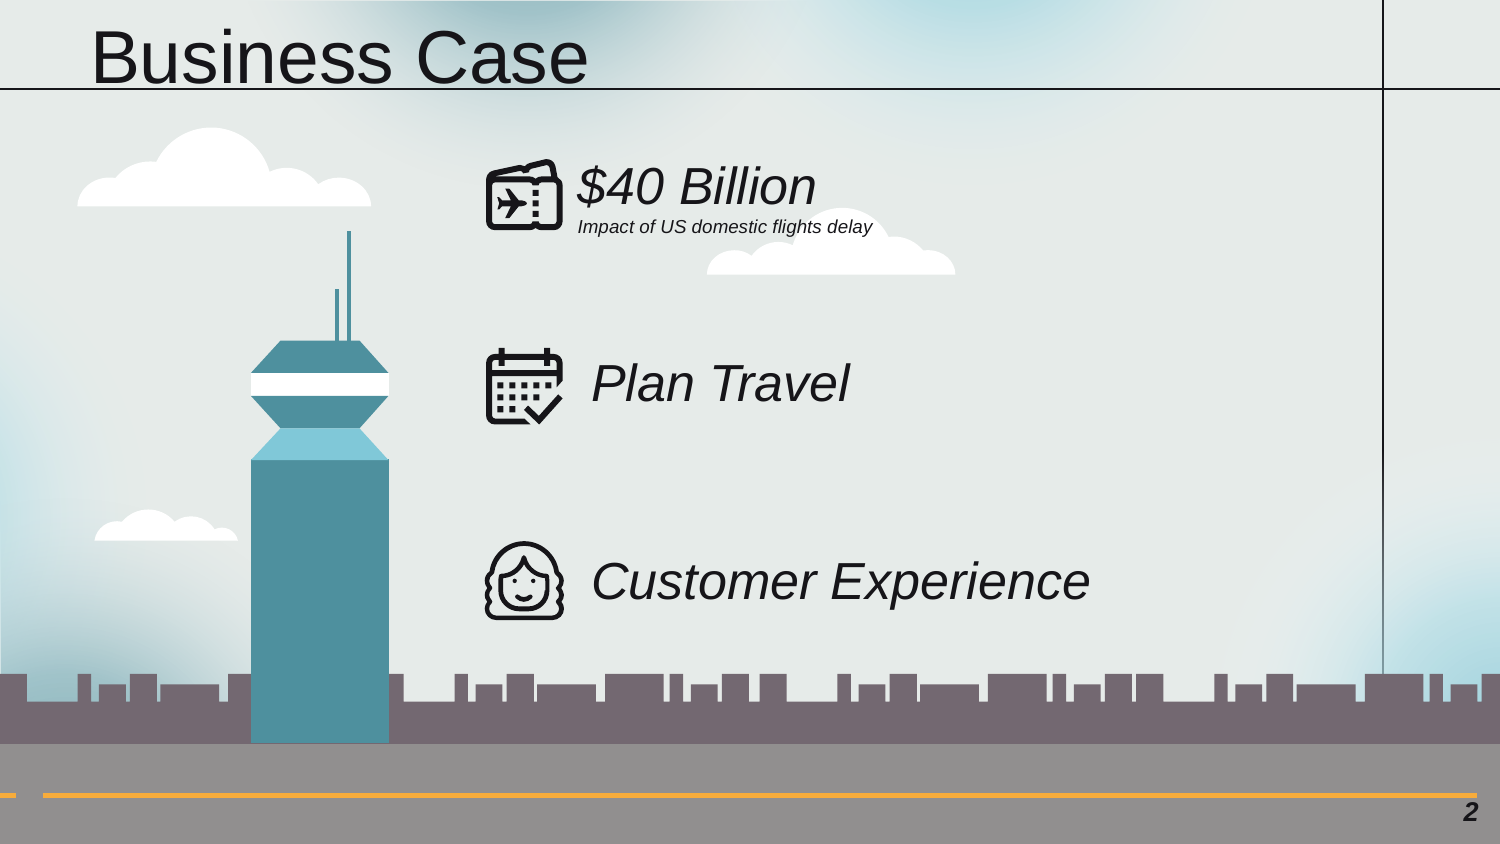

# Business Case
$40 Billion
Impact of US domestic flights delay

Plan Travel

Customer Experience

2